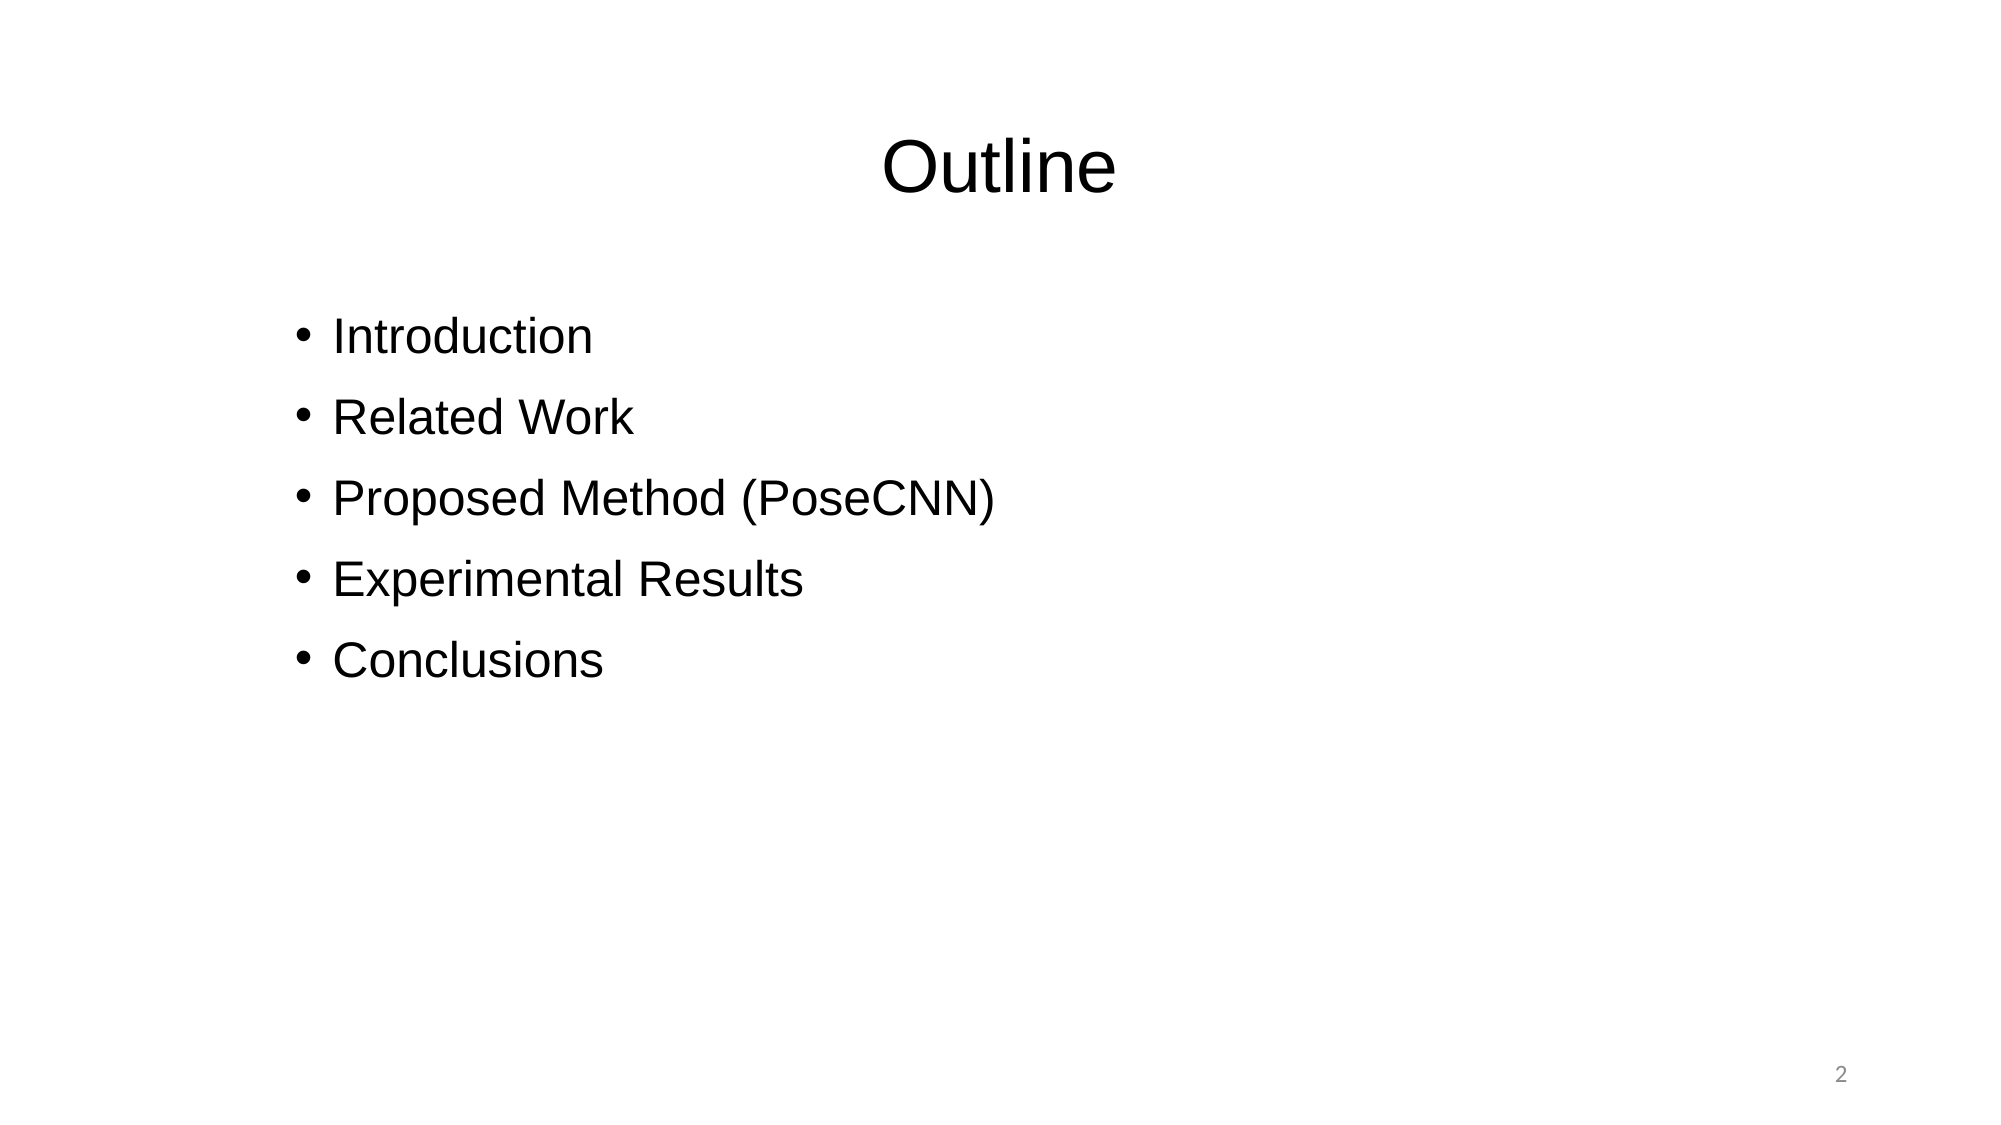

Outline
Introduction
Related Work
Proposed Method (PoseCNN)
Experimental Results
Conclusions

2